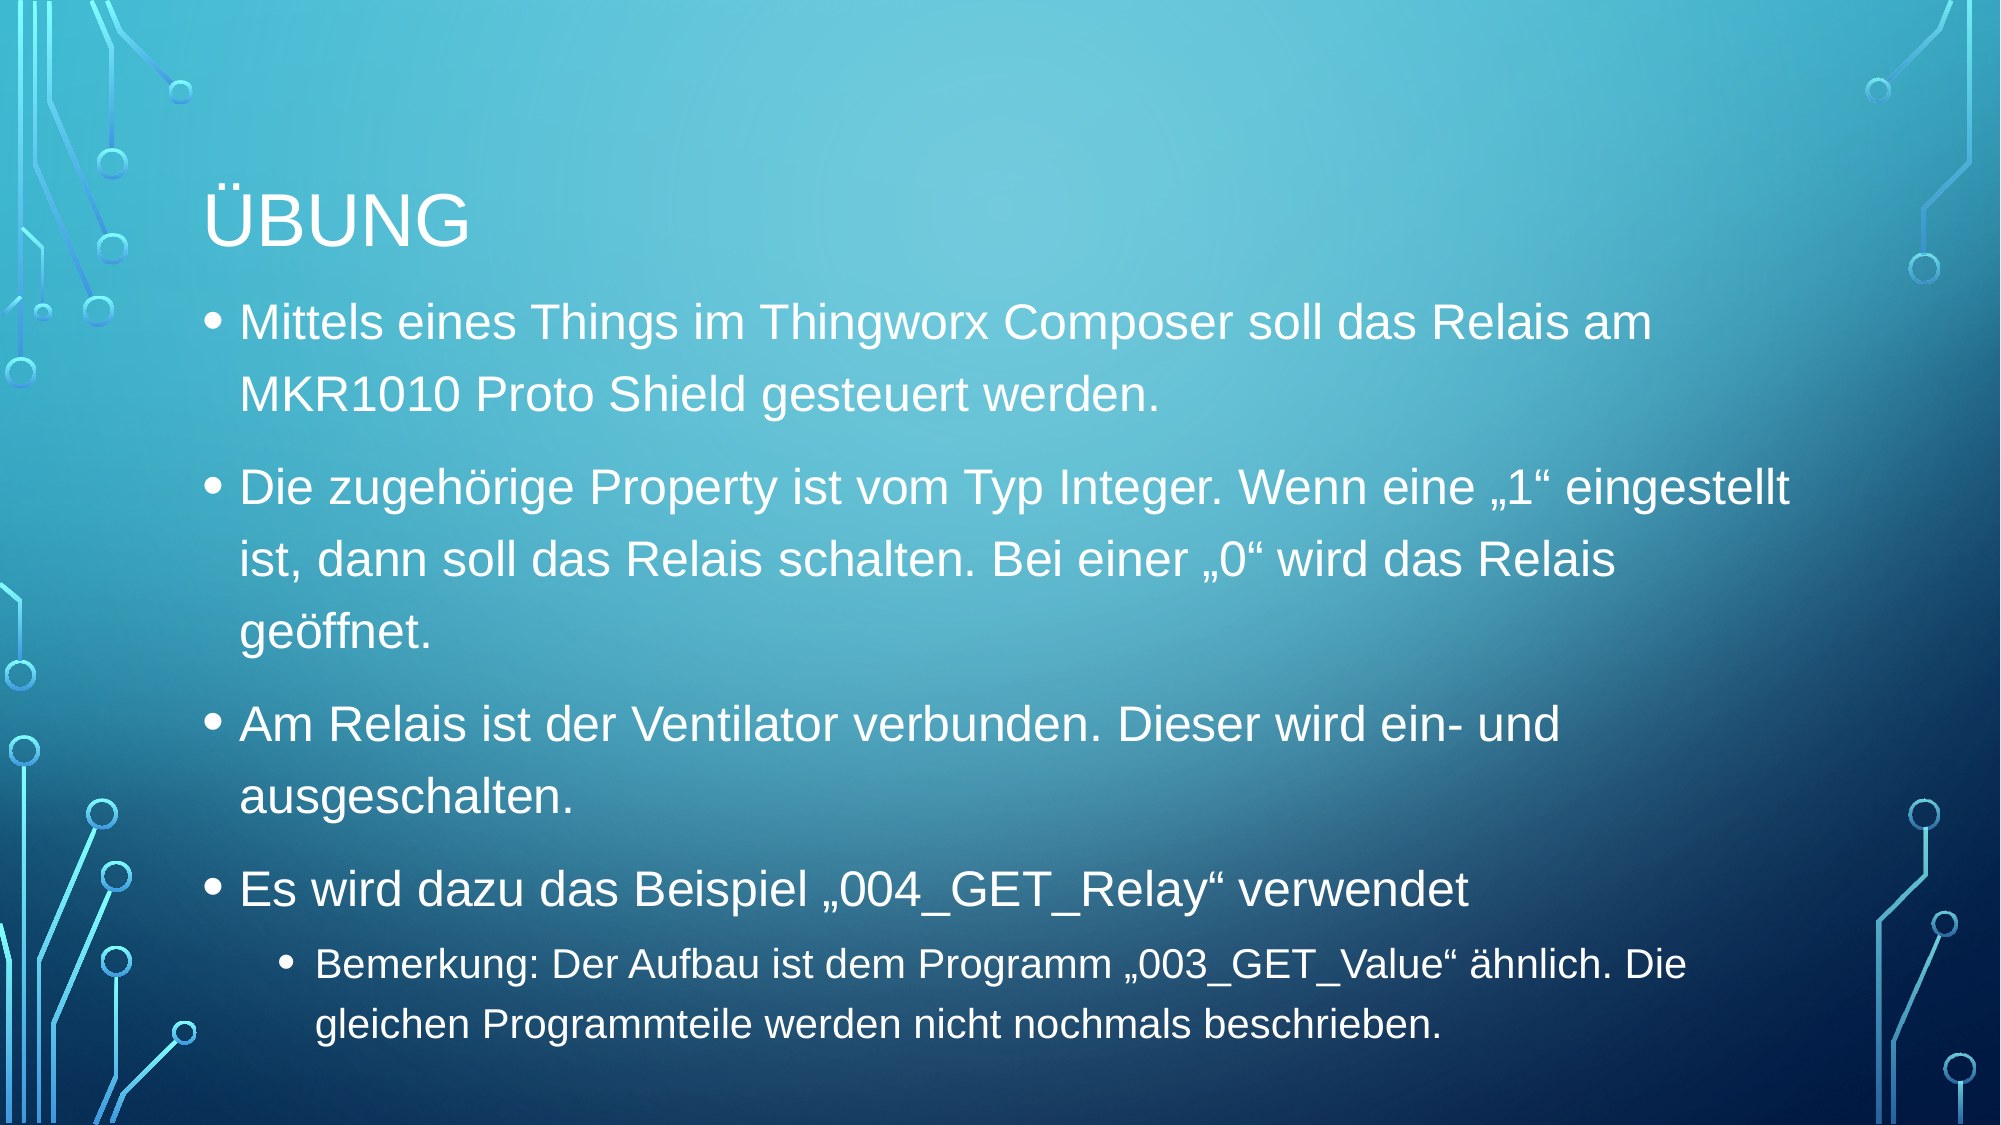

# Übung
Mittels eines Things im Thingworx Composer soll das Relais am MKR1010 Proto Shield gesteuert werden.
Die zugehörige Property ist vom Typ Integer. Wenn eine „1“ eingestellt ist, dann soll das Relais schalten. Bei einer „0“ wird das Relais geöffnet.
Am Relais ist der Ventilator verbunden. Dieser wird ein- und ausgeschalten.
Es wird dazu das Beispiel „004_GET_Relay“ verwendet
Bemerkung: Der Aufbau ist dem Programm „003_GET_Value“ ähnlich. Die gleichen Programmteile werden nicht nochmals beschrieben.